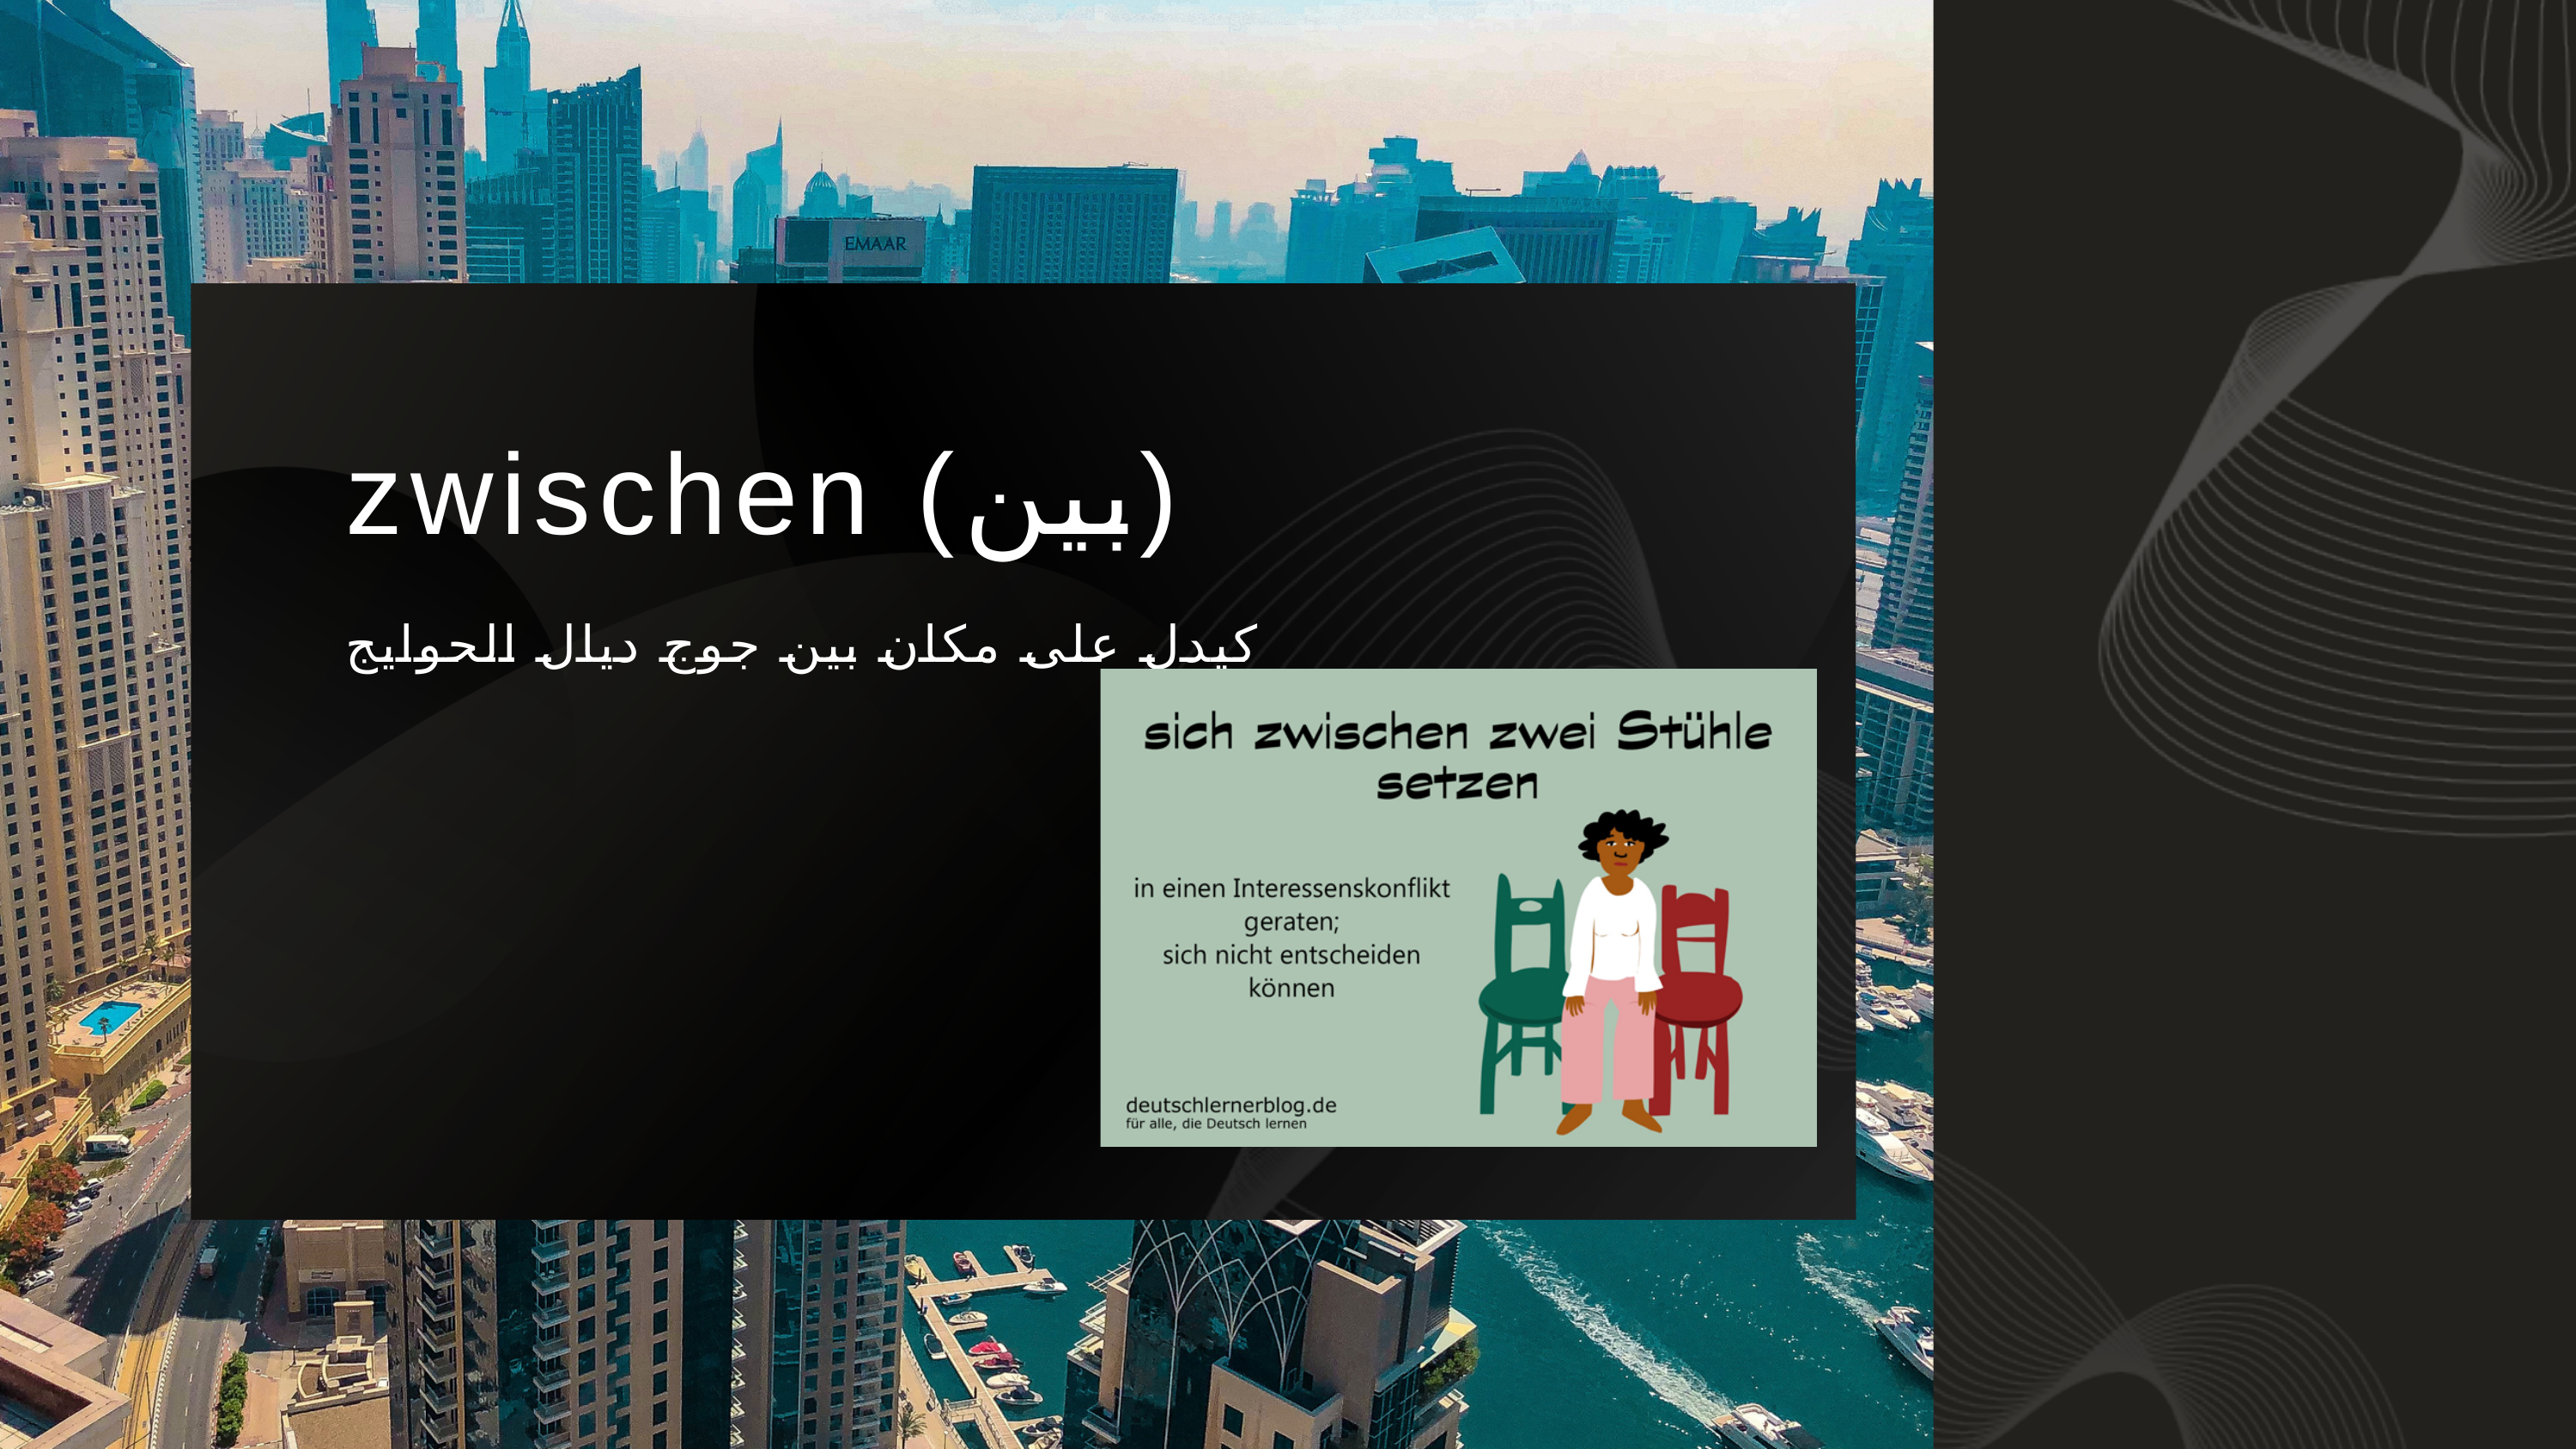

zwischen (بين)

كيدل على مكان بين جوج ديال الحوايج